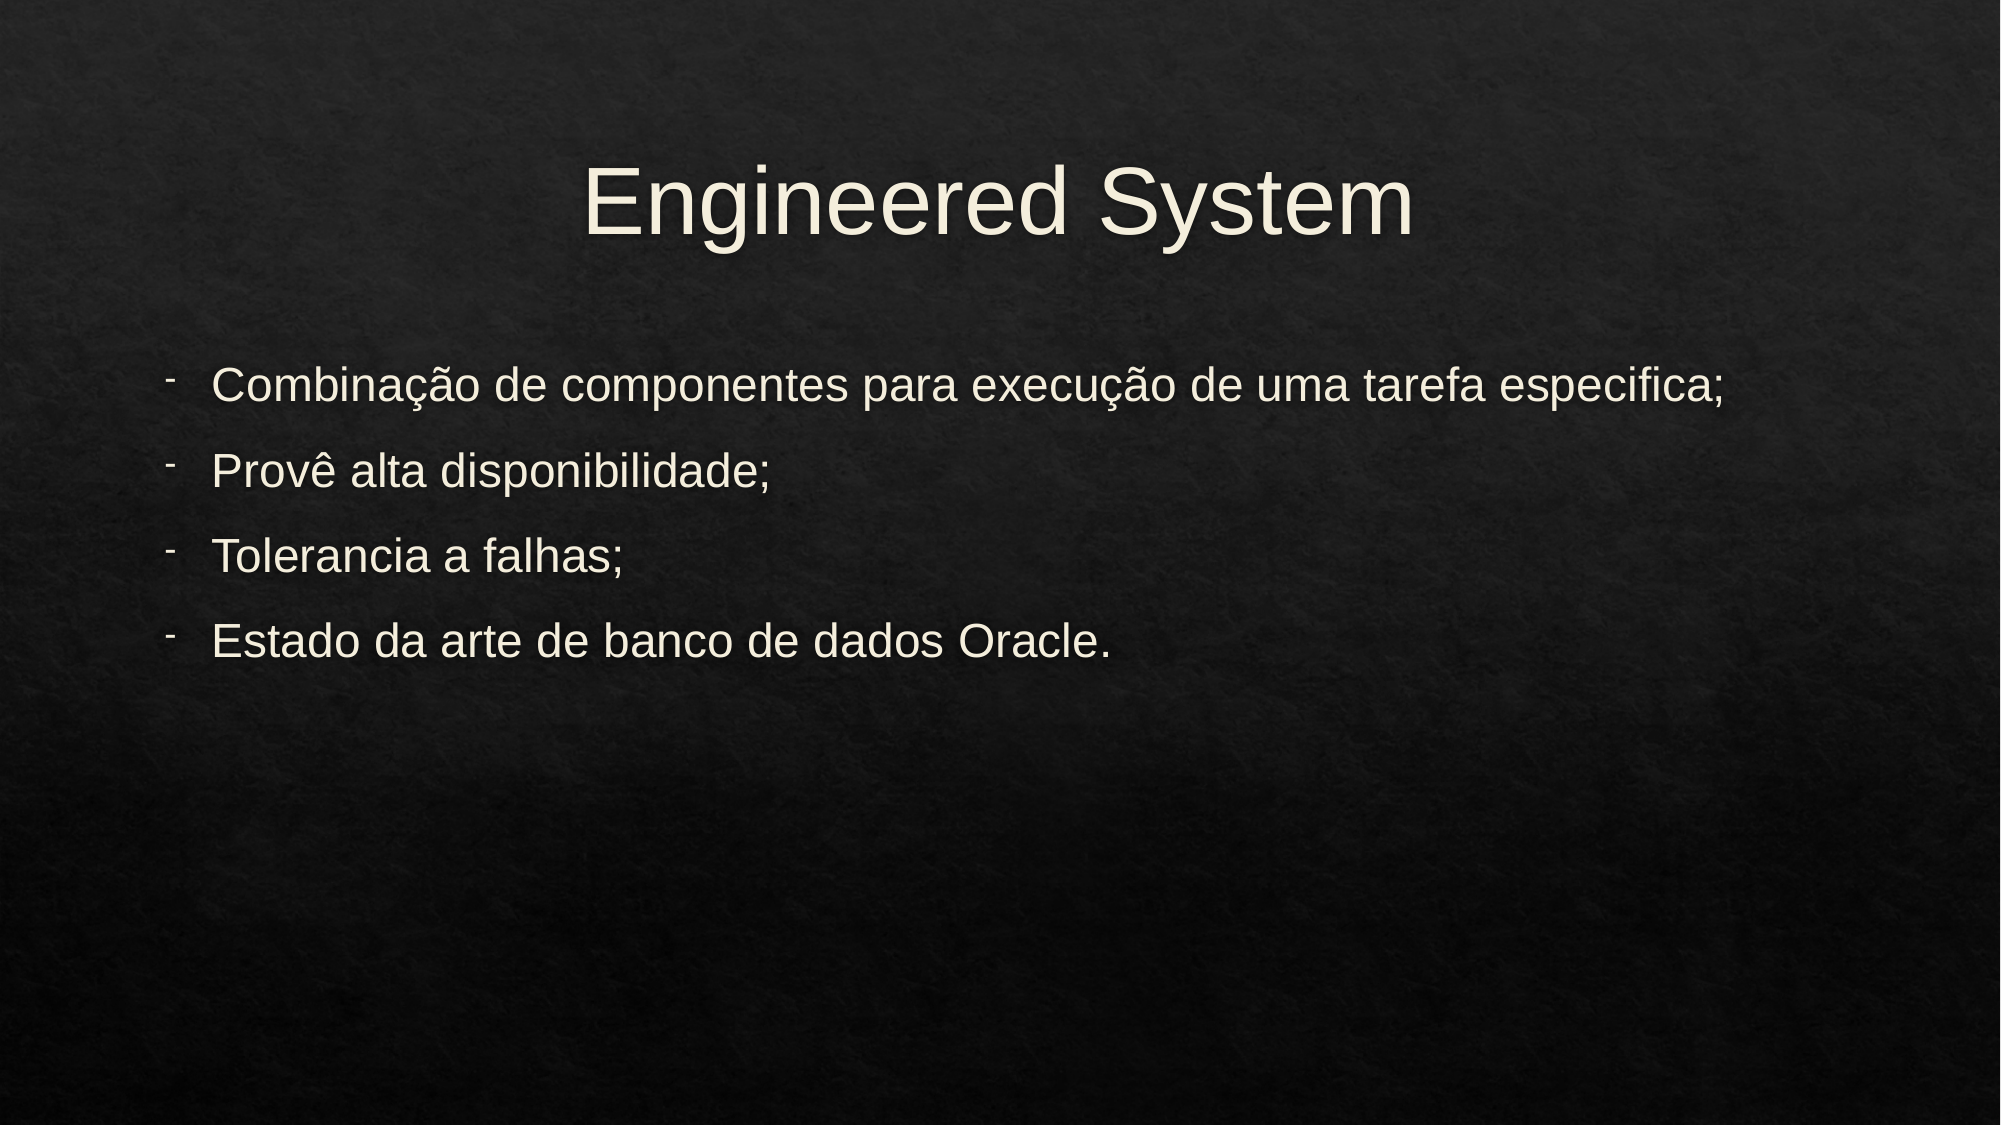

# Engineered System
Combinação de componentes para execução de uma tarefa especifica;
Provê alta disponibilidade;
Tolerancia a falhas;
Estado da arte de banco de dados Oracle.